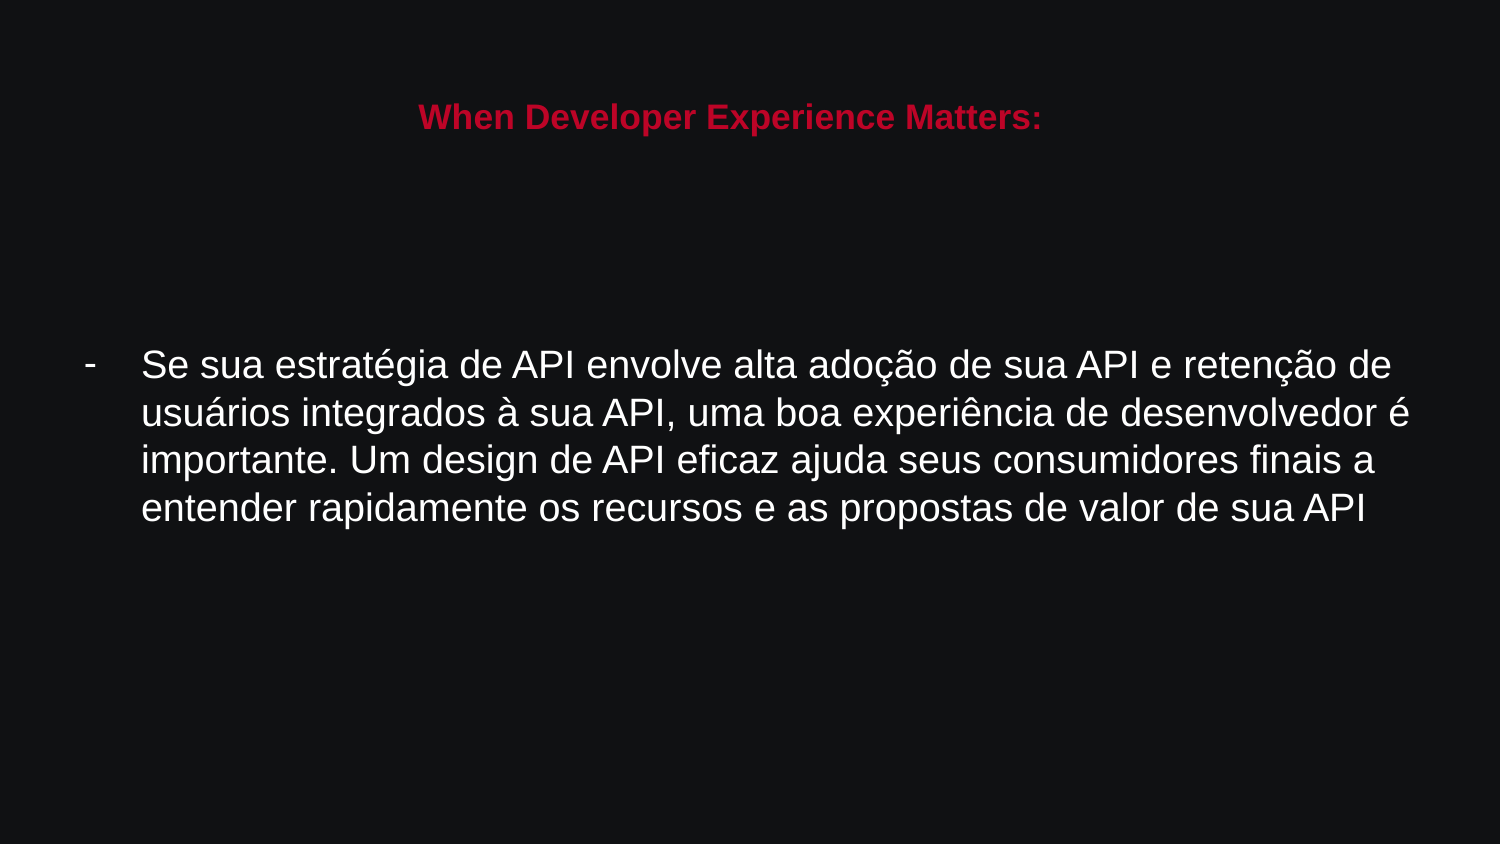

# When Developer Experience Matters:
Se sua estratégia de API envolve alta adoção de sua API e retenção de usuários integrados à sua API, uma boa experiência de desenvolvedor é importante. Um design de API eficaz ajuda seus consumidores finais a entender rapidamente os recursos e as propostas de valor de sua API